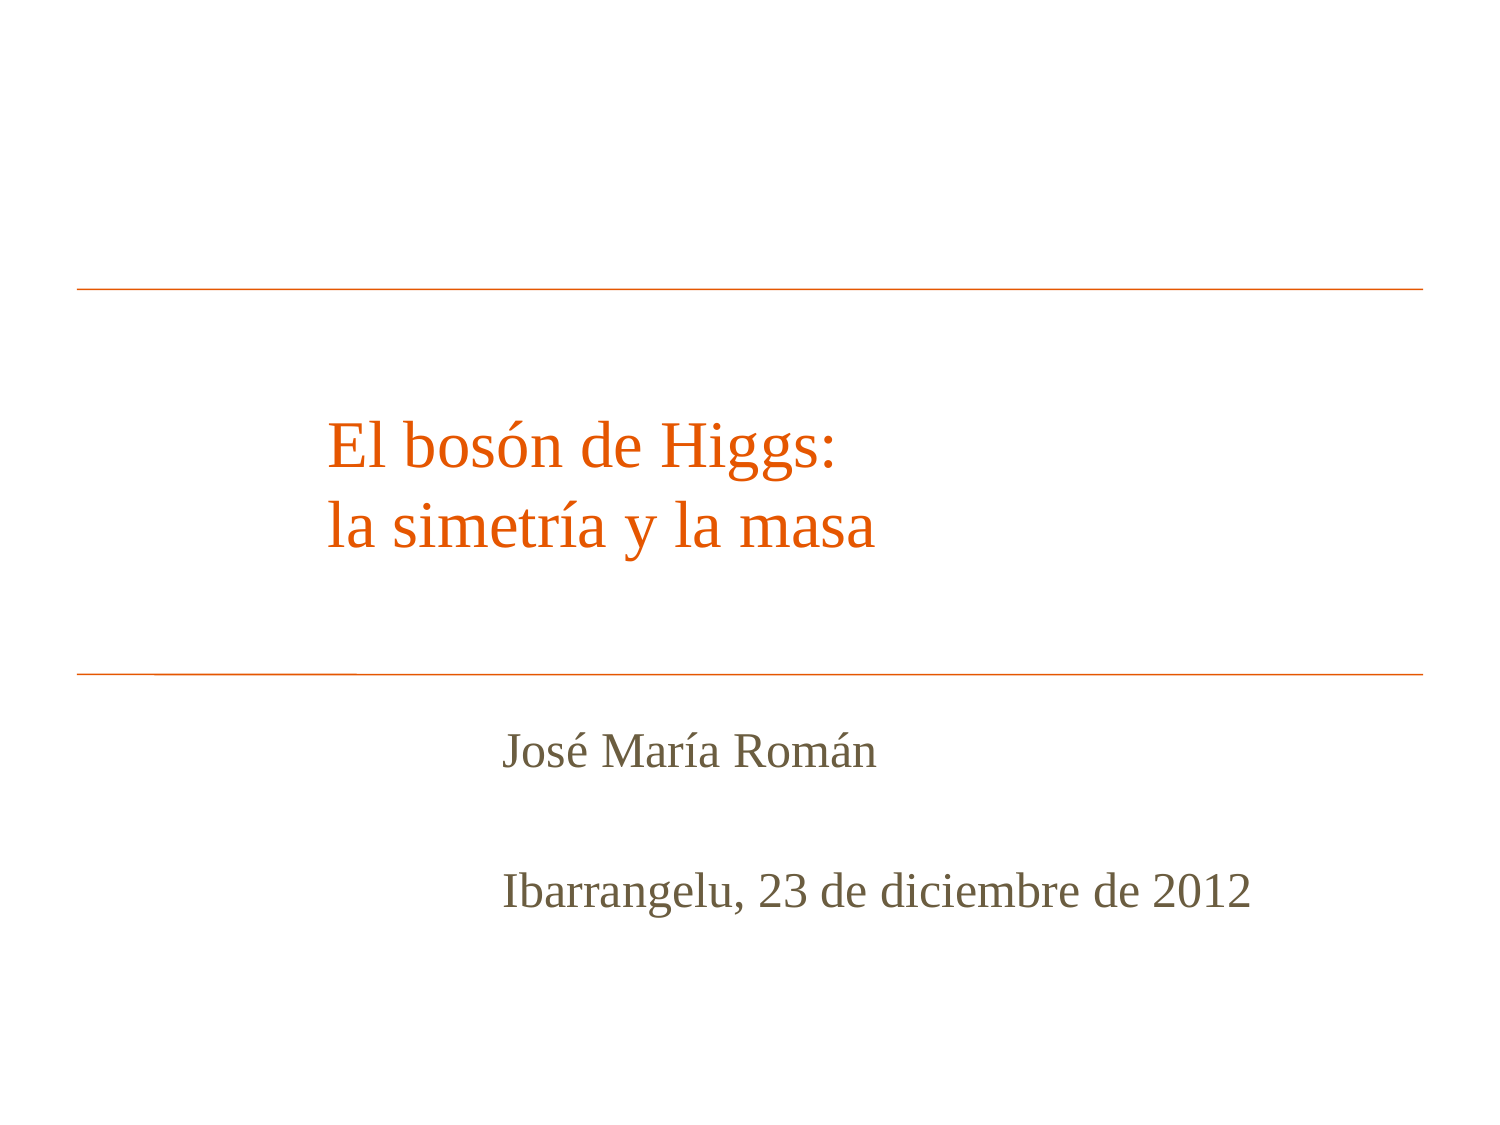

# El bosón de Higgs: la simetría y la masa
José María Román

Ibarrangelu, 23 de diciembre de 2012